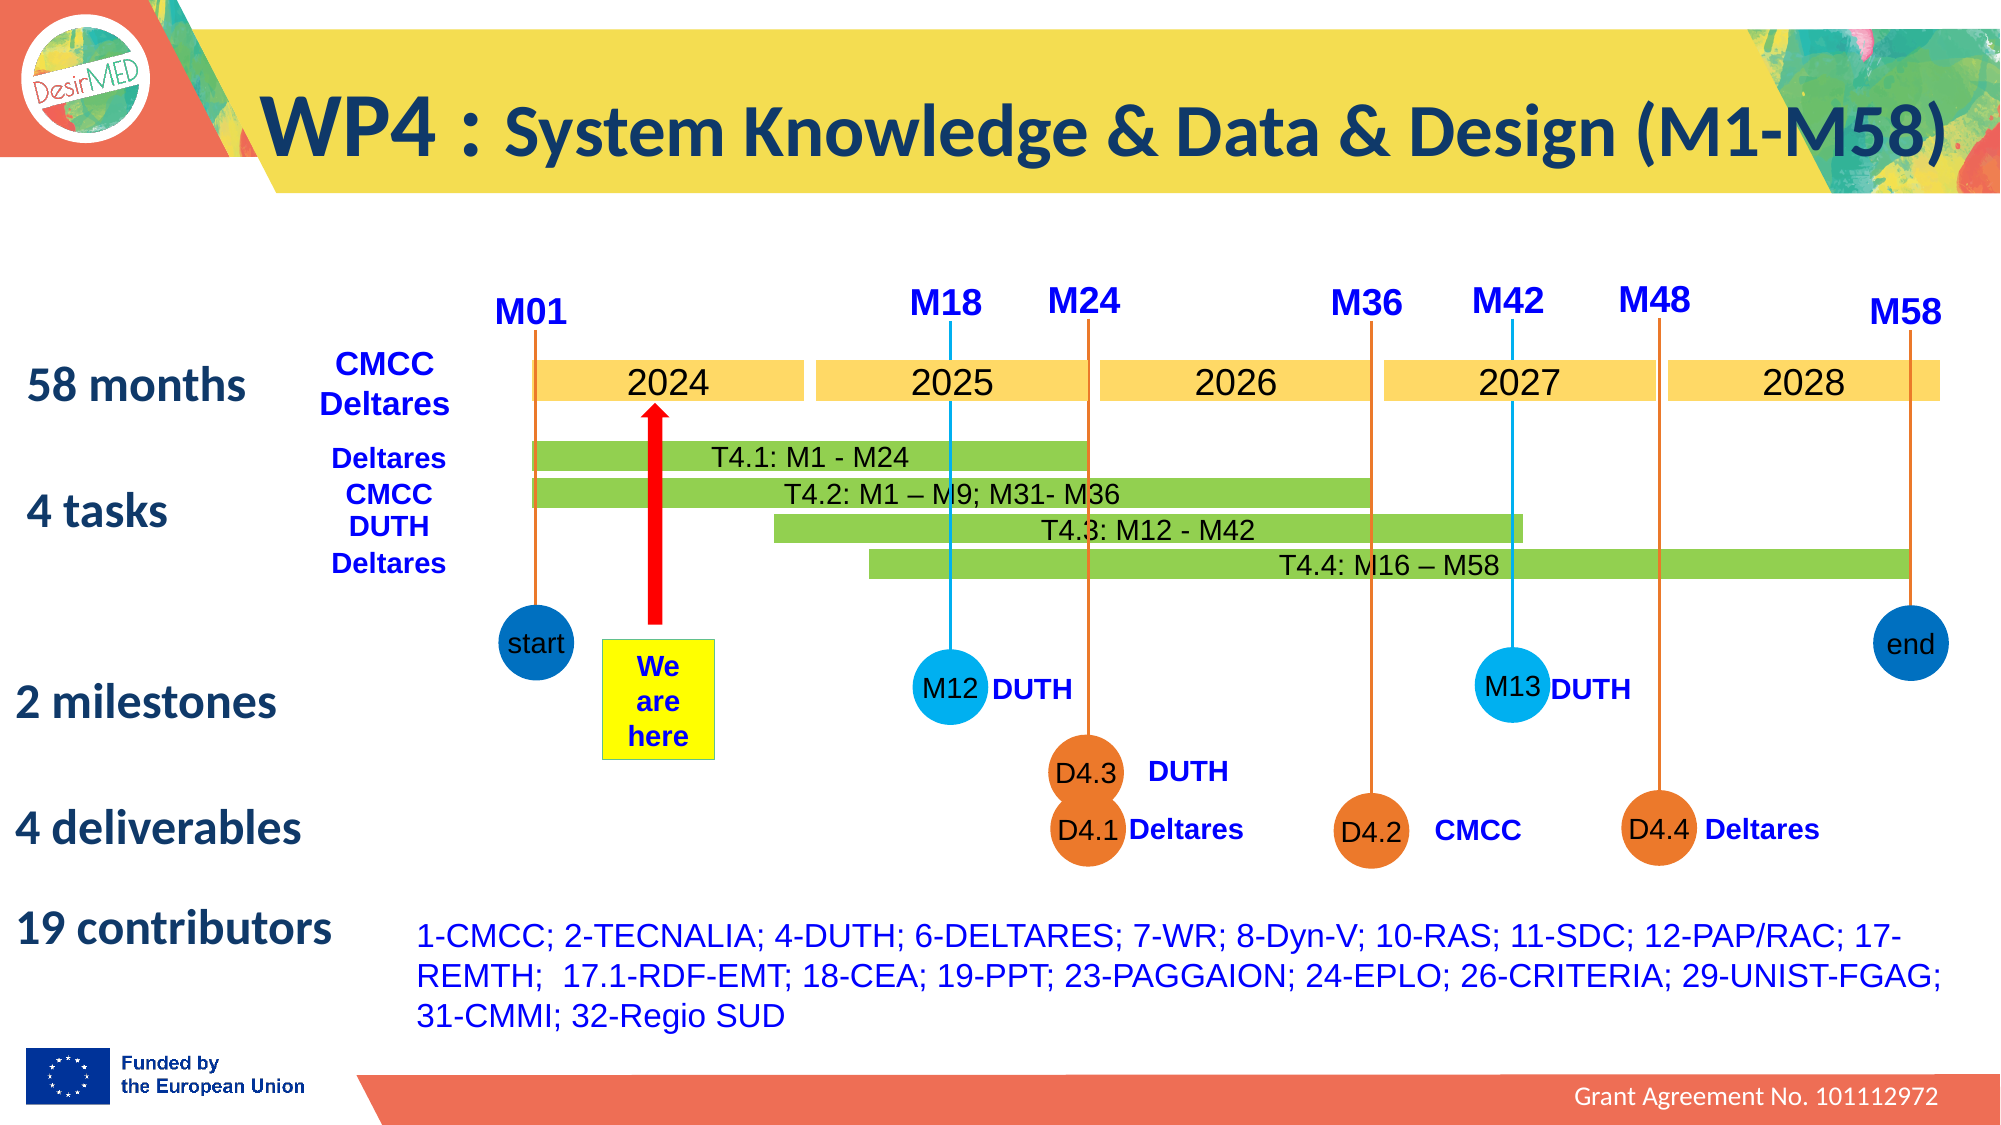

WP4 : System Knowledge & Data & Design (M1-M58)
M48

D4.4
M24
M42
M18
M36

D4.2
M01

start
M58

end
CMCC
Deltares
58 months
2024
2025
2026
2027
2028

Deltares
T4.1: M1 - M24
CMCC
4 tasks
T4.2: M1 – M9; M31- M36
DUTH
T4.3: M12 - M42
Deltares
T4.4: M16 – M58
We are here

M13
2 milestones
M12
DUTH
DUTH

DUTH
D4.3
4 deliverables

Deltares
Deltares
D4.1
CMCC
19 contributors
1-CMCC; 2-TECNALIA; 4-DUTH; 6-DELTARES; 7-WR; 8-Dyn-V; 10-RAS; 11-SDC; 12-PAP/RAC; 17-REMTH;  17.1-RDF-EMT; 18-CEA; 19-PPT; 23-PAGGAION; 24-EPLO; 26-CRITERIA; 29-UNIST-FGAG; 31-CMMI; 32-Regio SUD